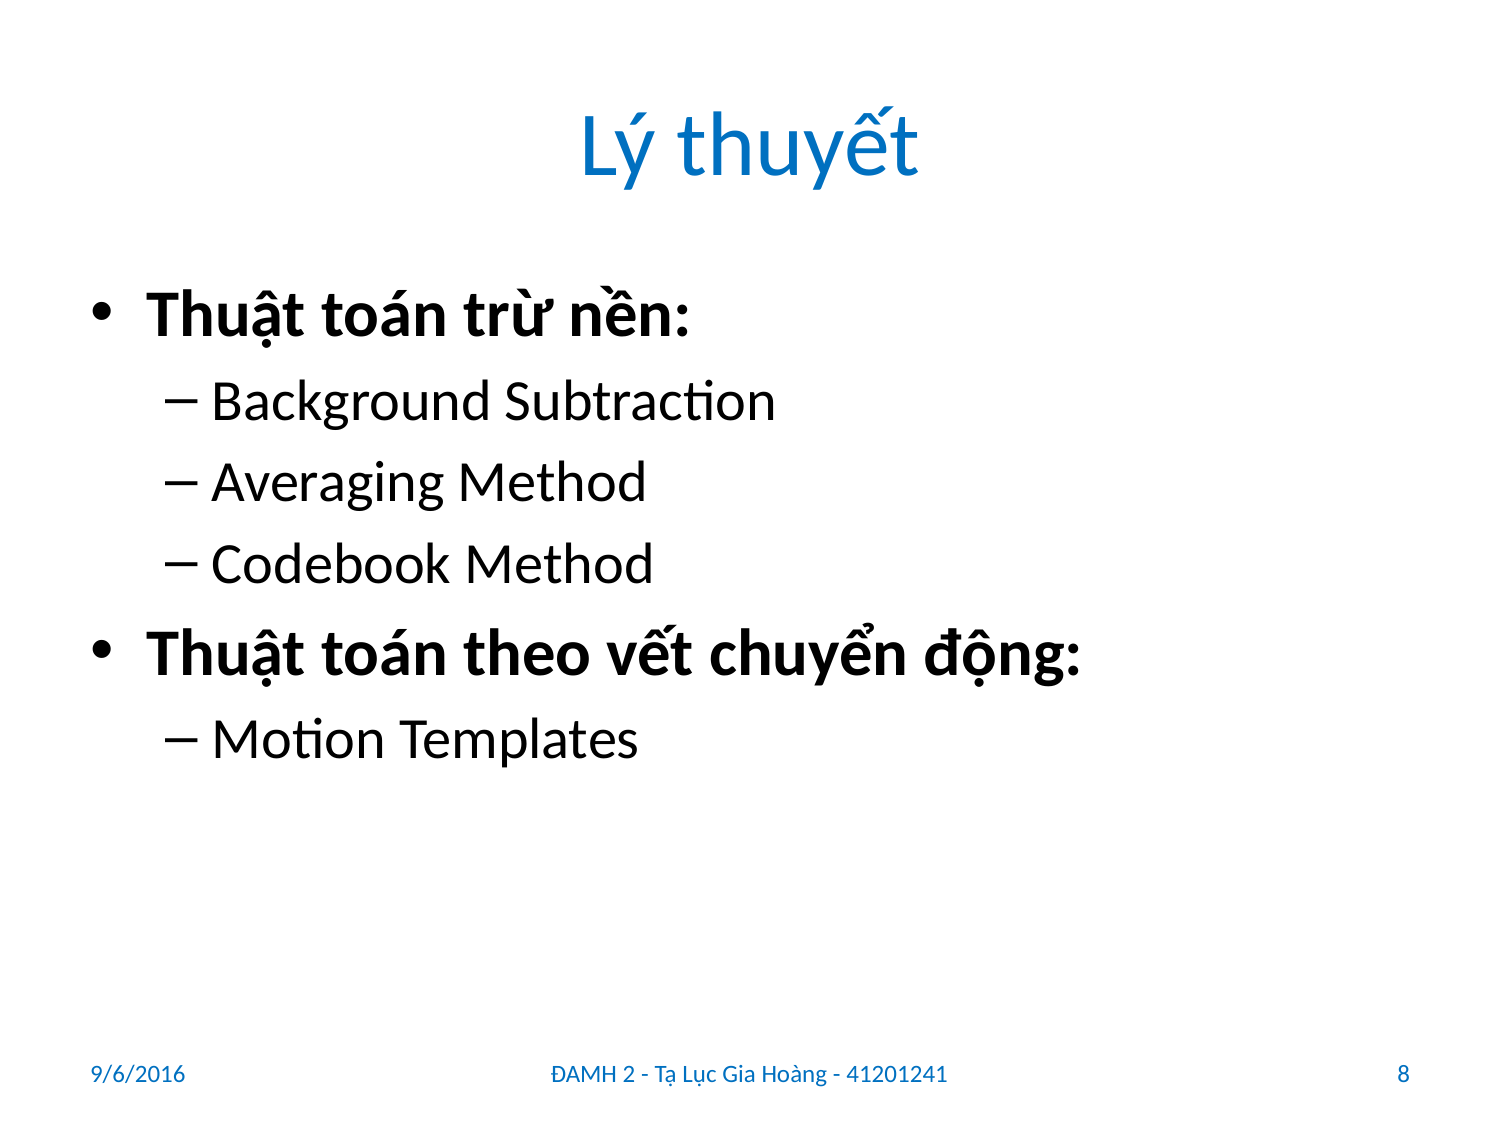

# Lý thuyết
Thuật toán trừ nền:
Background Subtraction
Averaging Method
Codebook Method
Thuật toán theo vết chuyển động:
Motion Templates
9/6/2016
ĐAMH 2 - Tạ Lục Gia Hoàng - 41201241
8